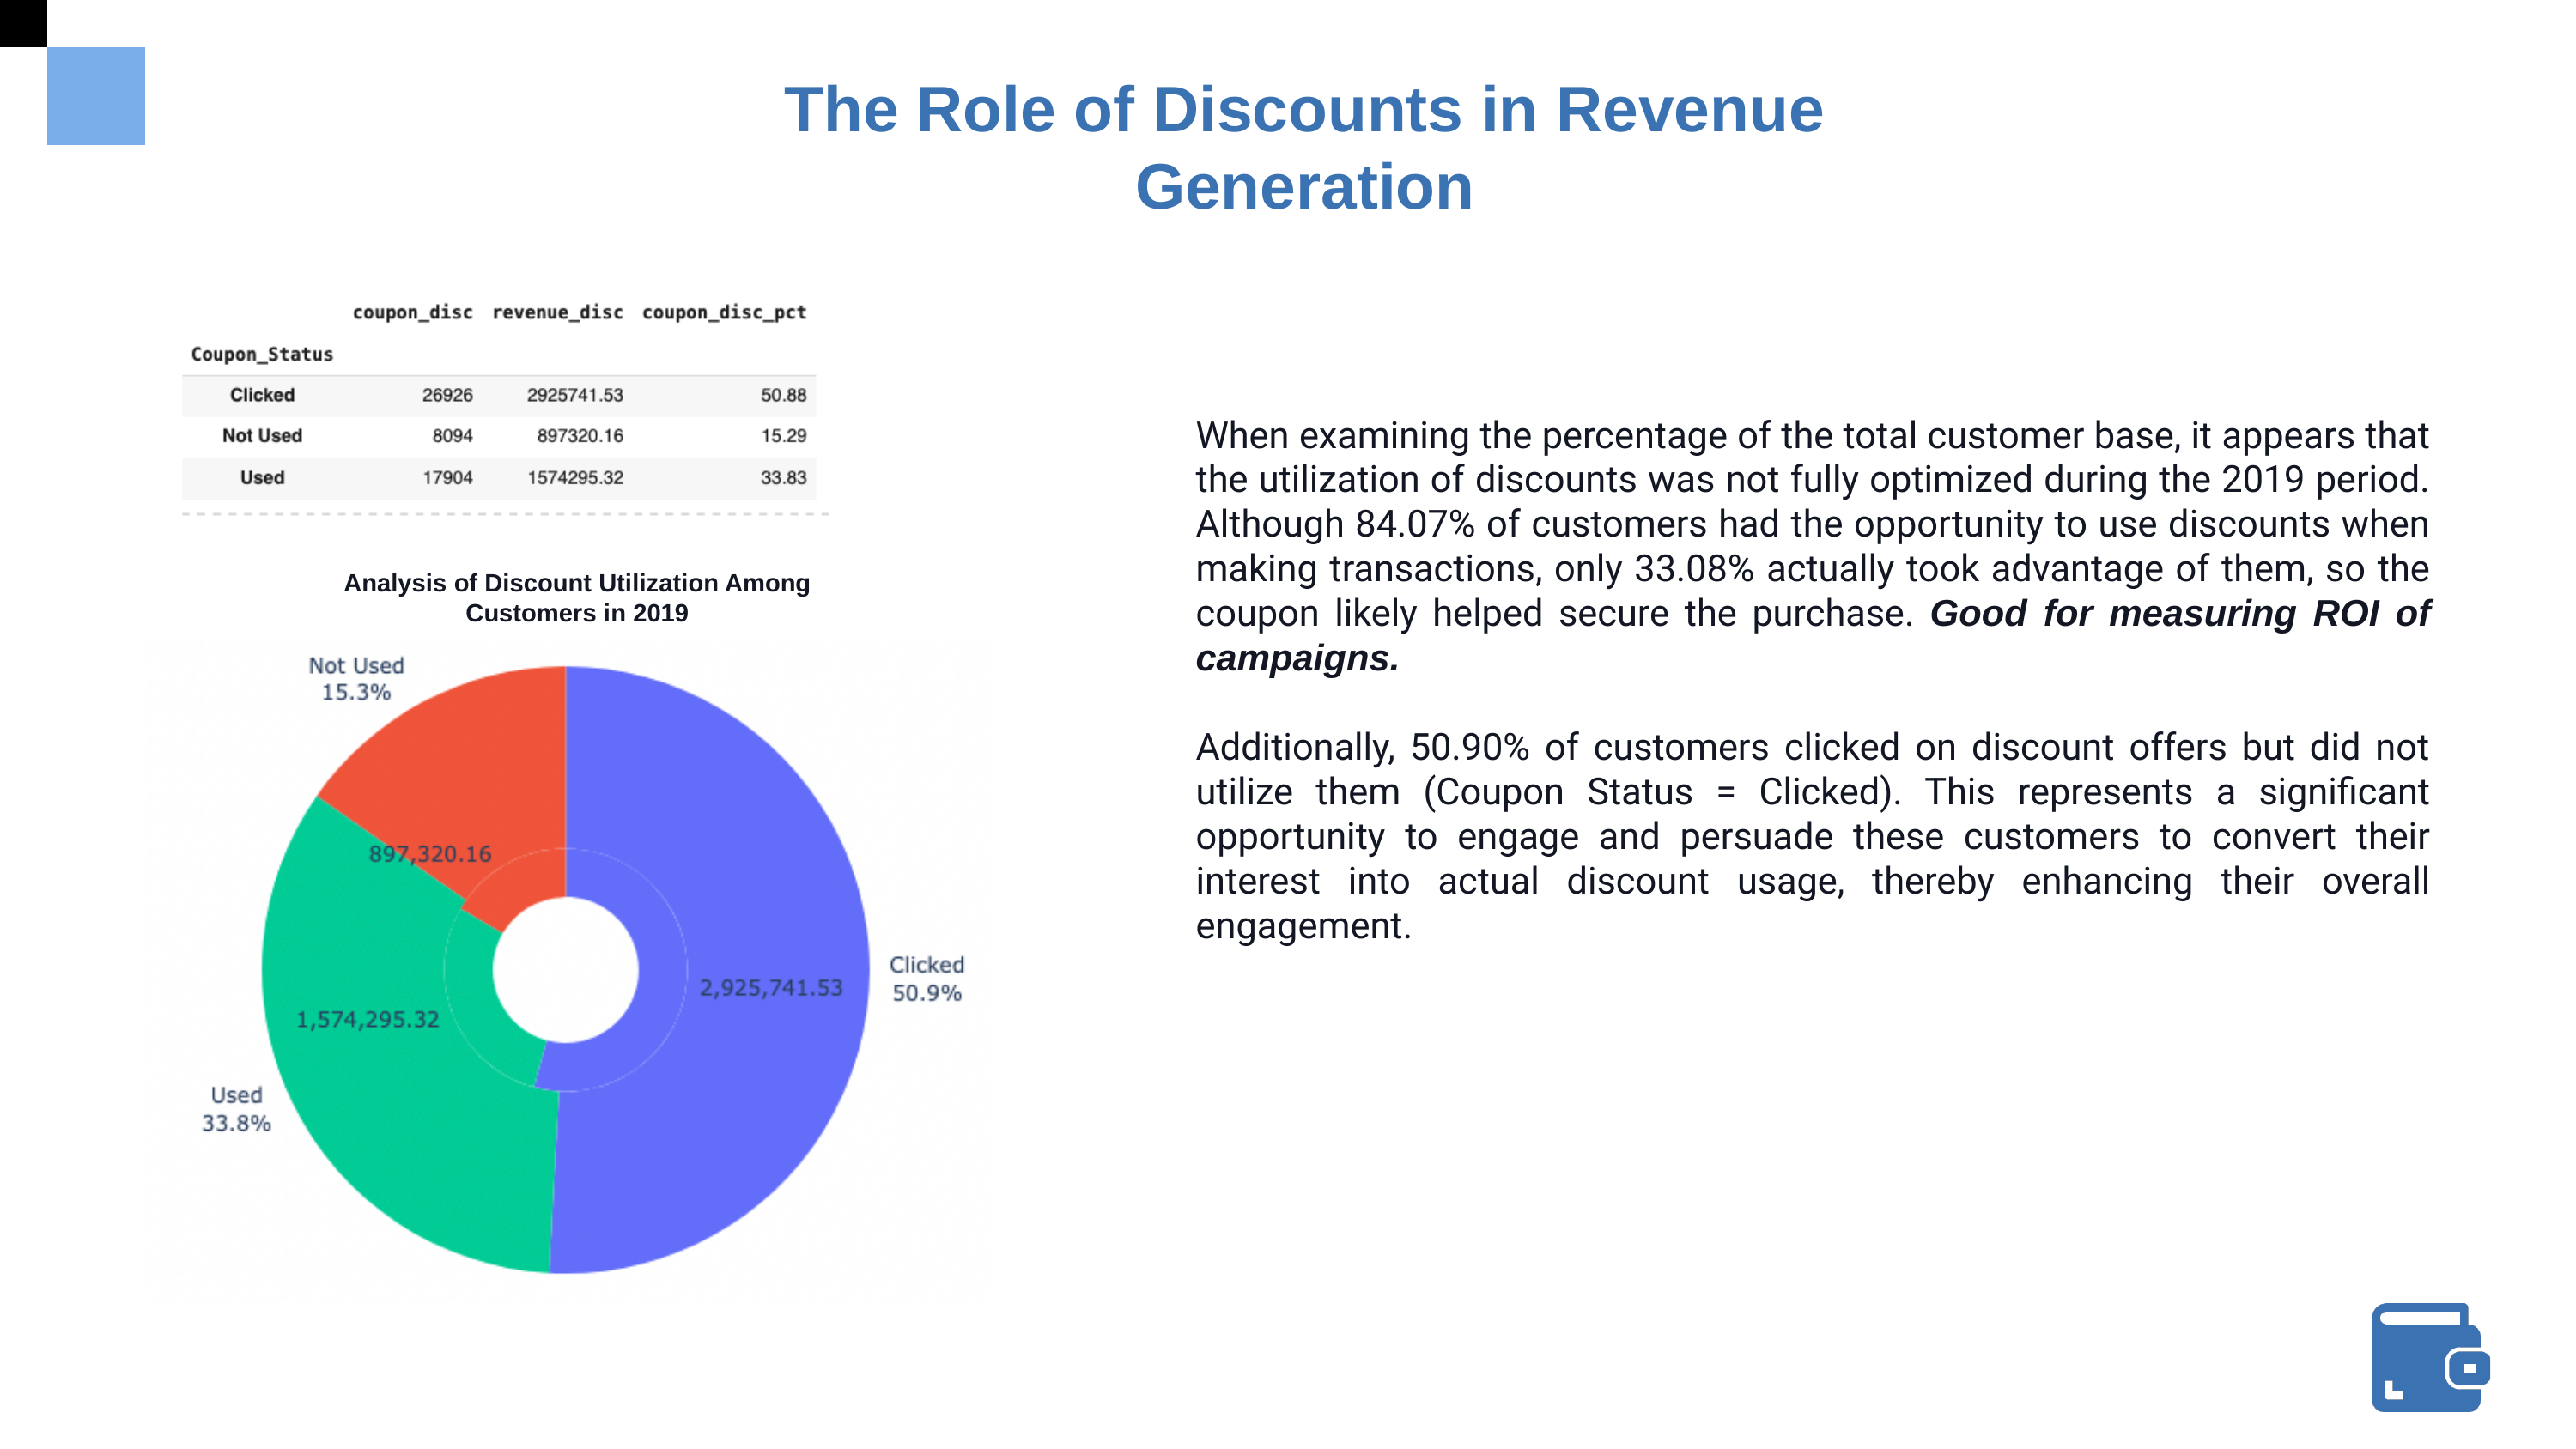

The Role of Discounts in Revenue Generation

When examining the percentage of the total customer base, it appears that the utilization of discounts was not fully optimized during the 2019 period. Although 84.07% of customers had the opportunity to use discounts when making transactions, only 33.08% actually took advantage of them, so the coupon likely helped secure the purchase. Good for measuring ROI of campaigns.

Additionally, 50.90% of customers clicked on discount offers but did not utilize them (Coupon Status = Clicked). This represents a significant opportunity to engage and persuade these customers to convert their interest into actual discount usage, thereby enhancing their overall engagement.

Analysis of Discount Utilization Among Customers in 2019